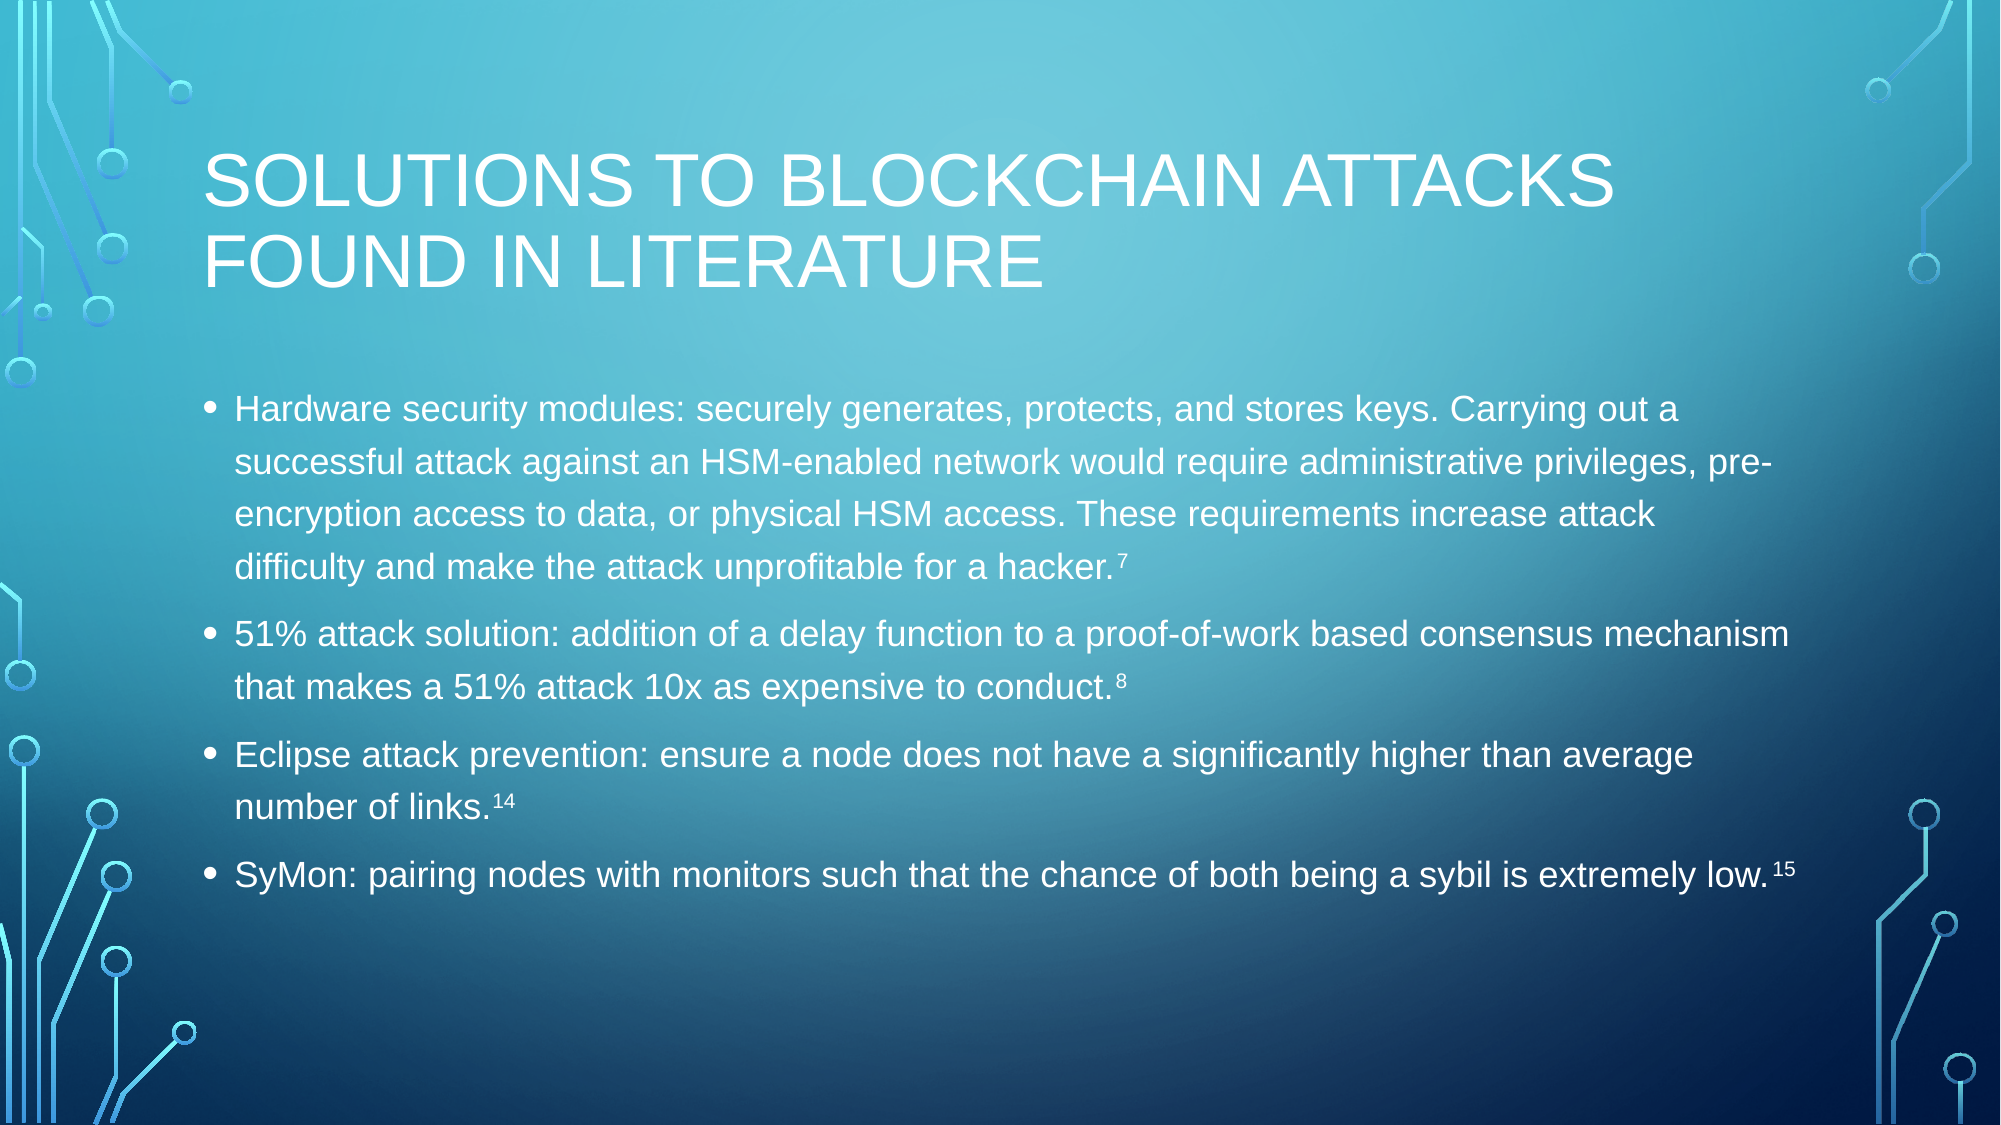

# Solutions to Blockchain attacks found in literature
Hardware security modules: securely generates, protects, and stores keys. Carrying out a successful attack against an HSM-enabled network would require administrative privileges, pre-encryption access to data, or physical HSM access. These requirements increase attack difficulty and make the attack unprofitable for a hacker.7
51% attack solution: addition of a delay function to a proof-of-work based consensus mechanism that makes a 51% attack 10x as expensive to conduct.8
Eclipse attack prevention: ensure a node does not have a significantly higher than average number of links.14
SyMon: pairing nodes with monitors such that the chance of both being a sybil is extremely low.15